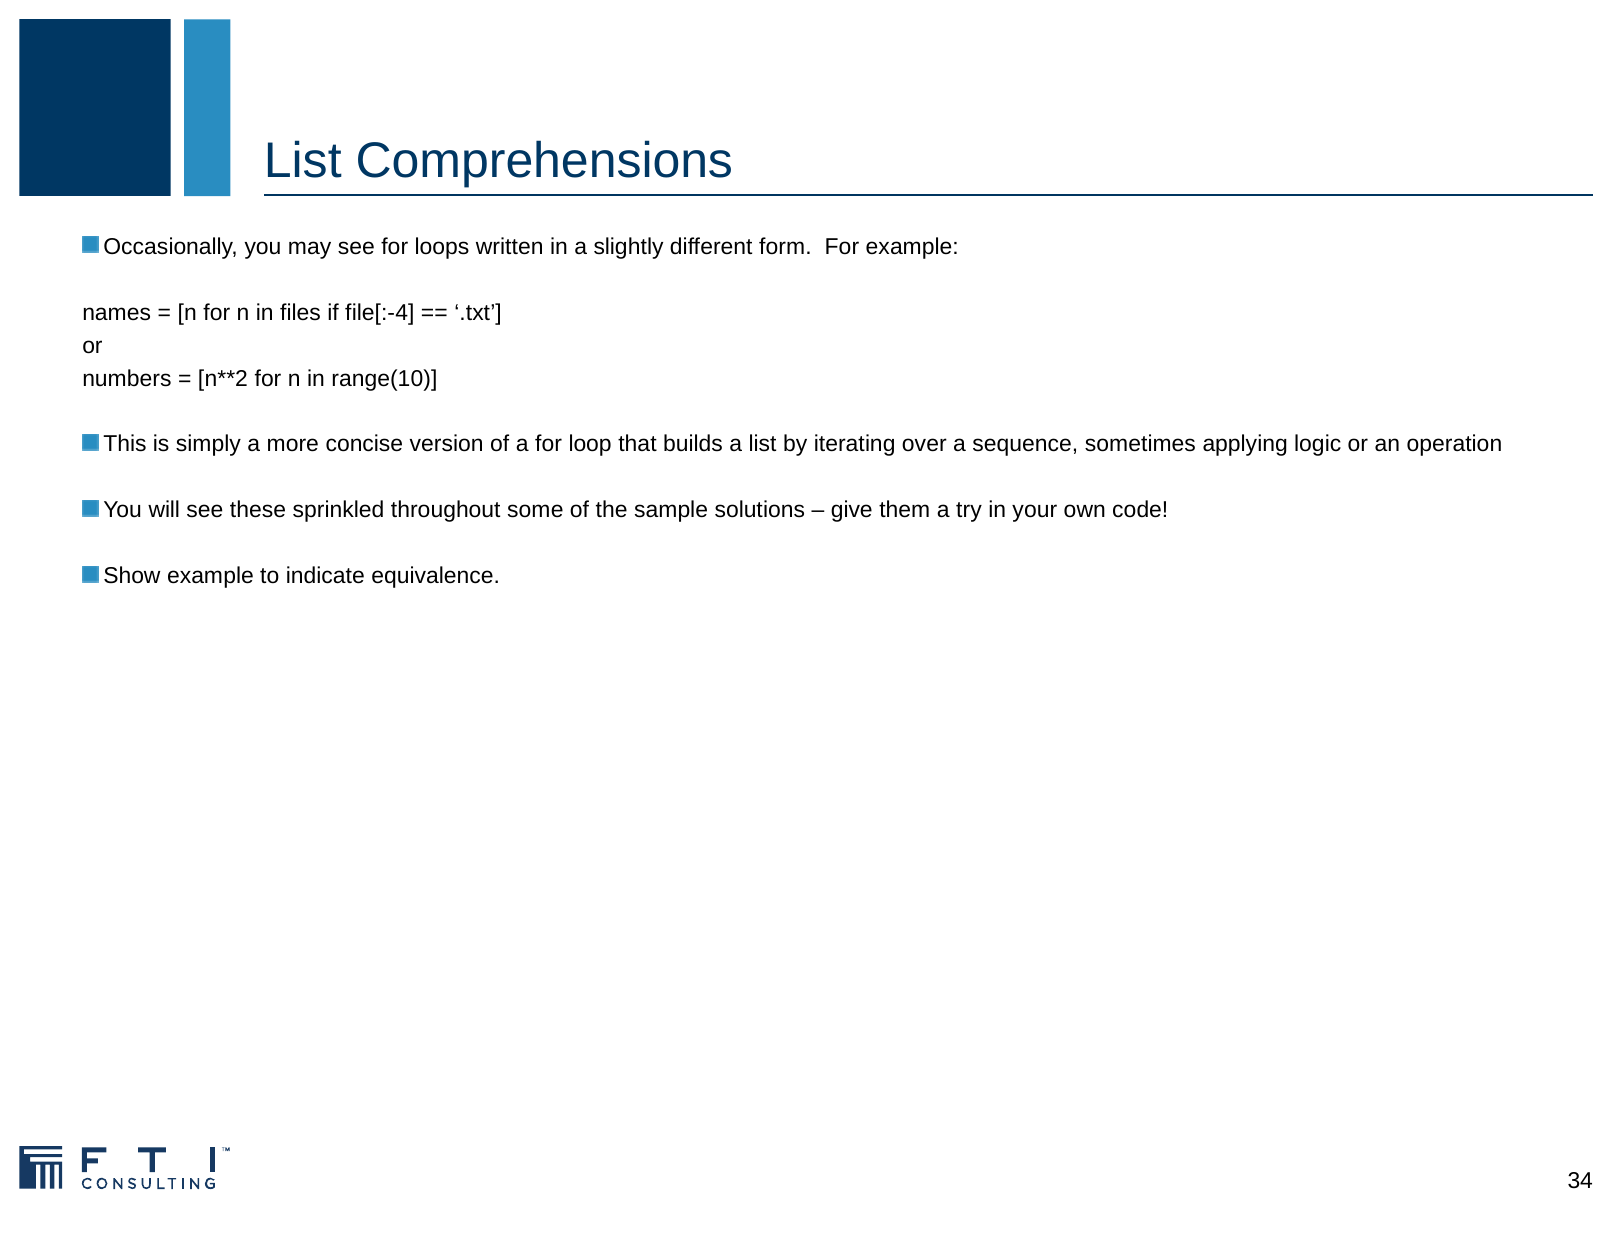

# List Comprehensions
Occasionally, you may see for loops written in a slightly different form.  For example:

names = [n for n in files if file[:-4] == ‘.txt’]
or
numbers = [n**2 for n in range(10)]

This is simply a more concise version of a for loop that builds a list by iterating over a sequence, sometimes applying logic or an operation

You will see these sprinkled throughout some of the sample solutions – give them a try in your own code!

Show example to indicate equivalence.

34